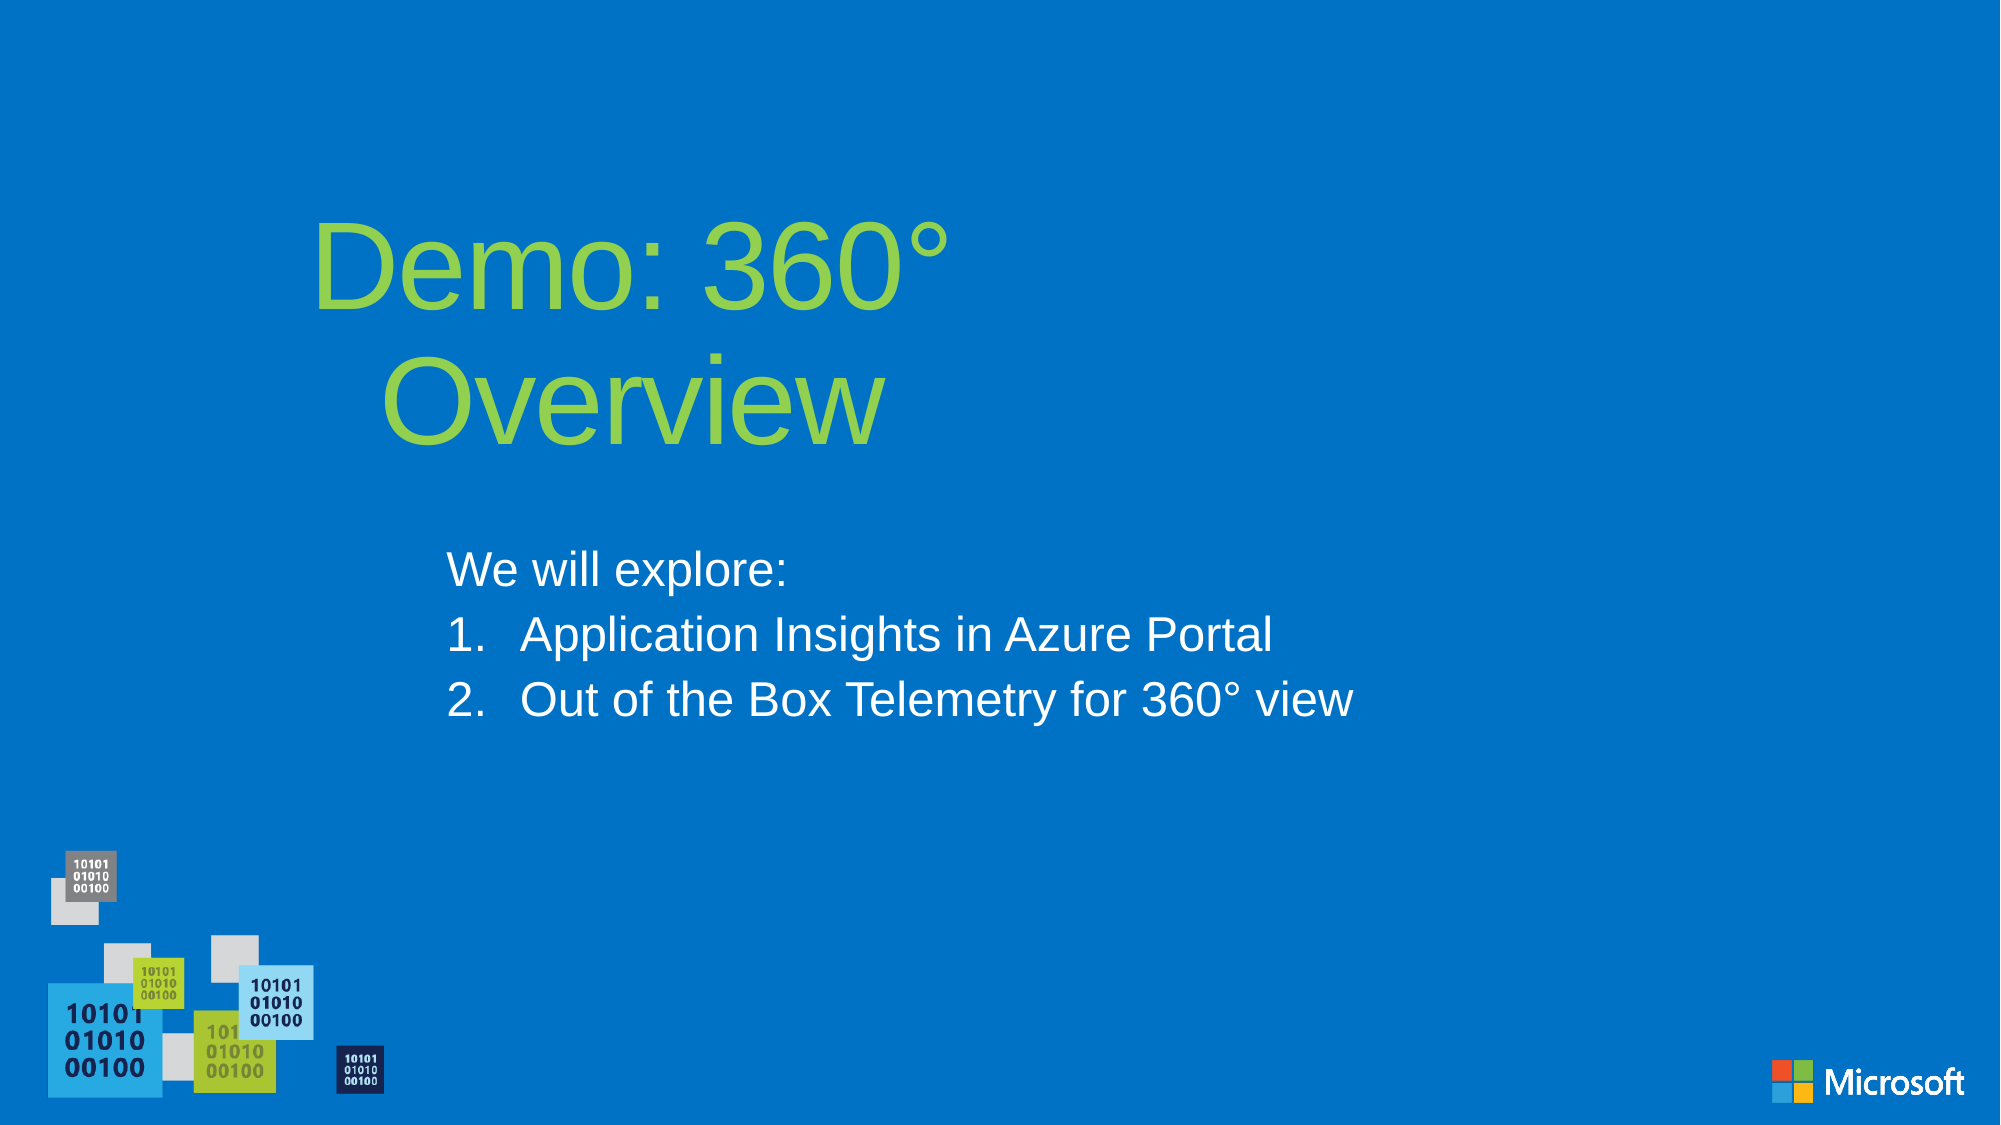

# Demo: 360° Overview
We will explore:
Application Insights in Azure Portal
Out of the Box Telemetry for 360° view